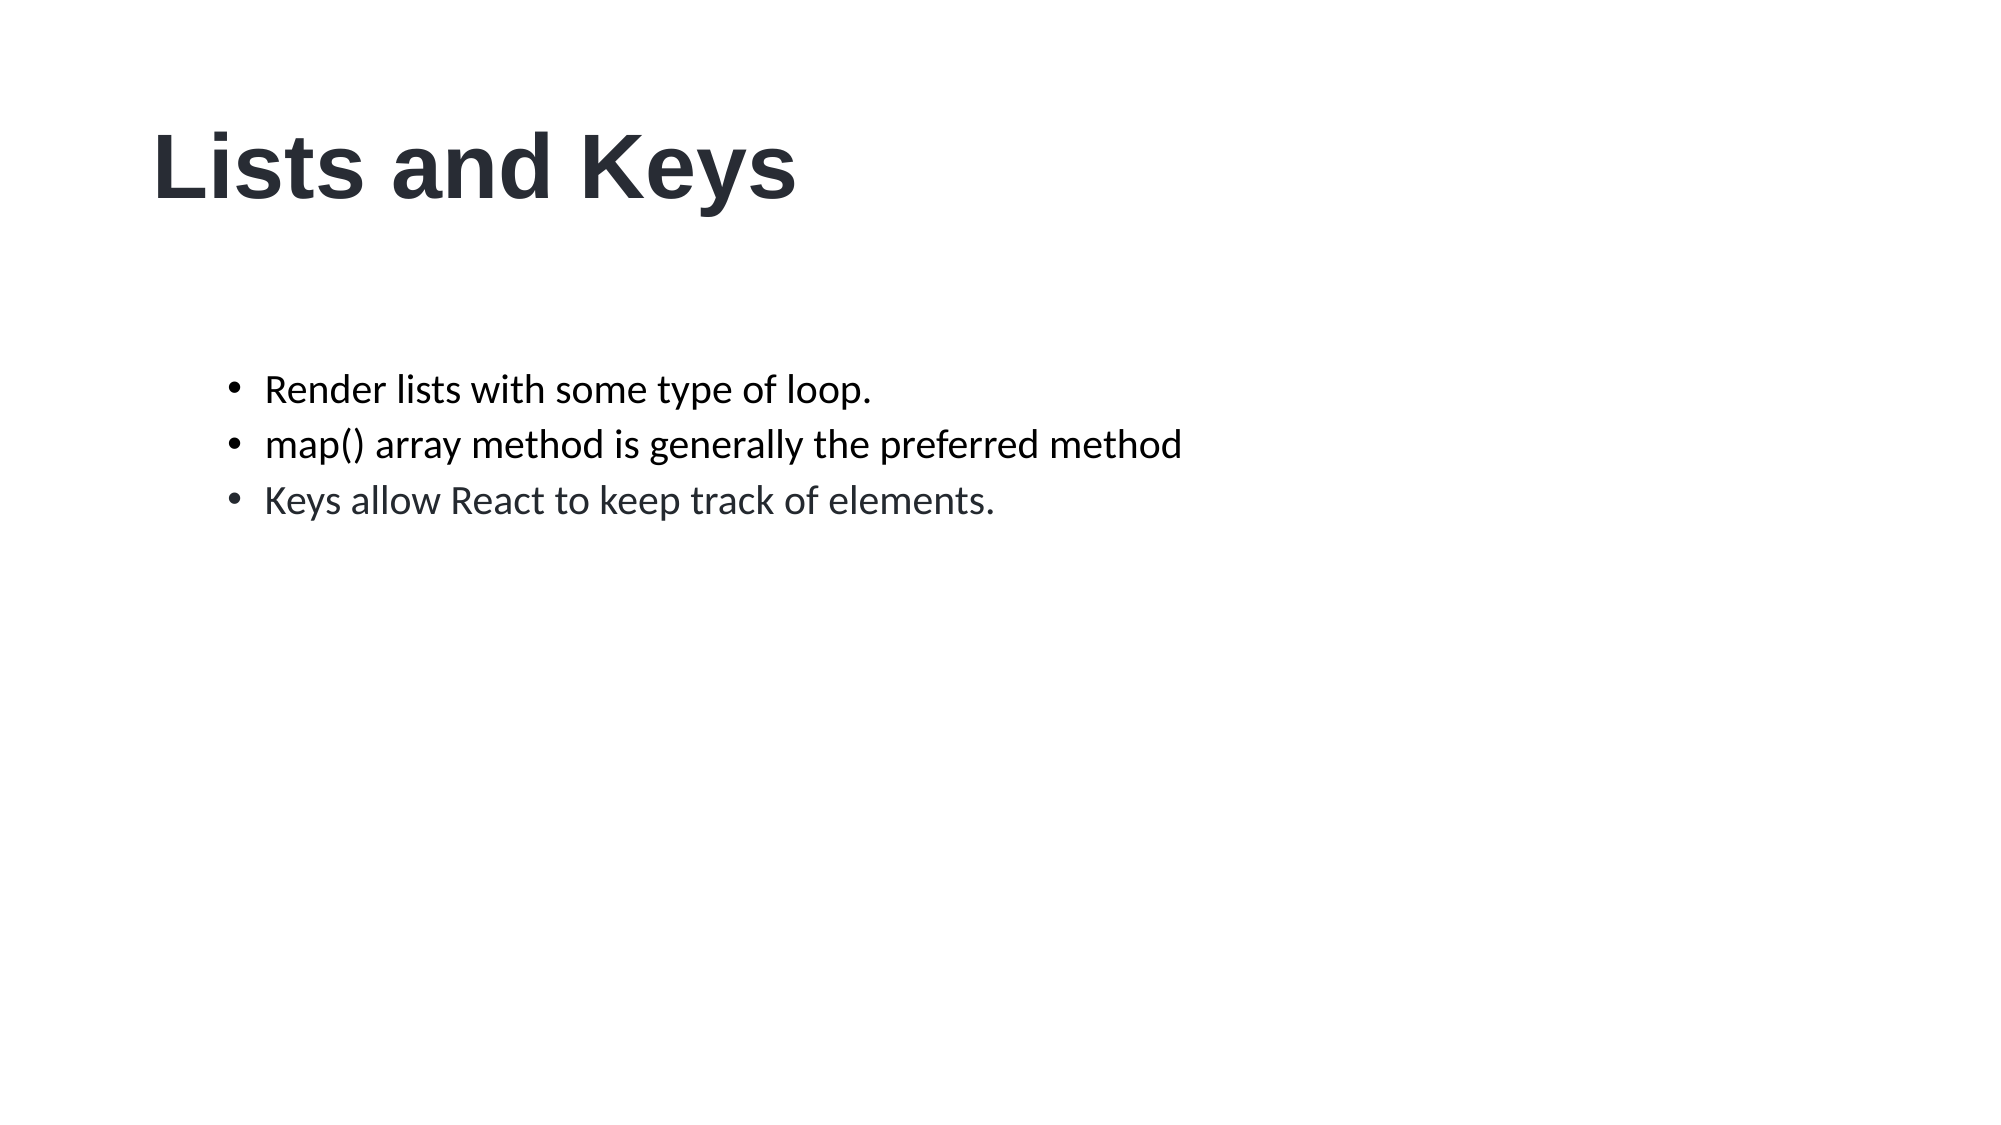

# Lists and Keys

Render lists with some type of loop.
map() array method is generally the preferred method
Keys allow React to keep track of elements.